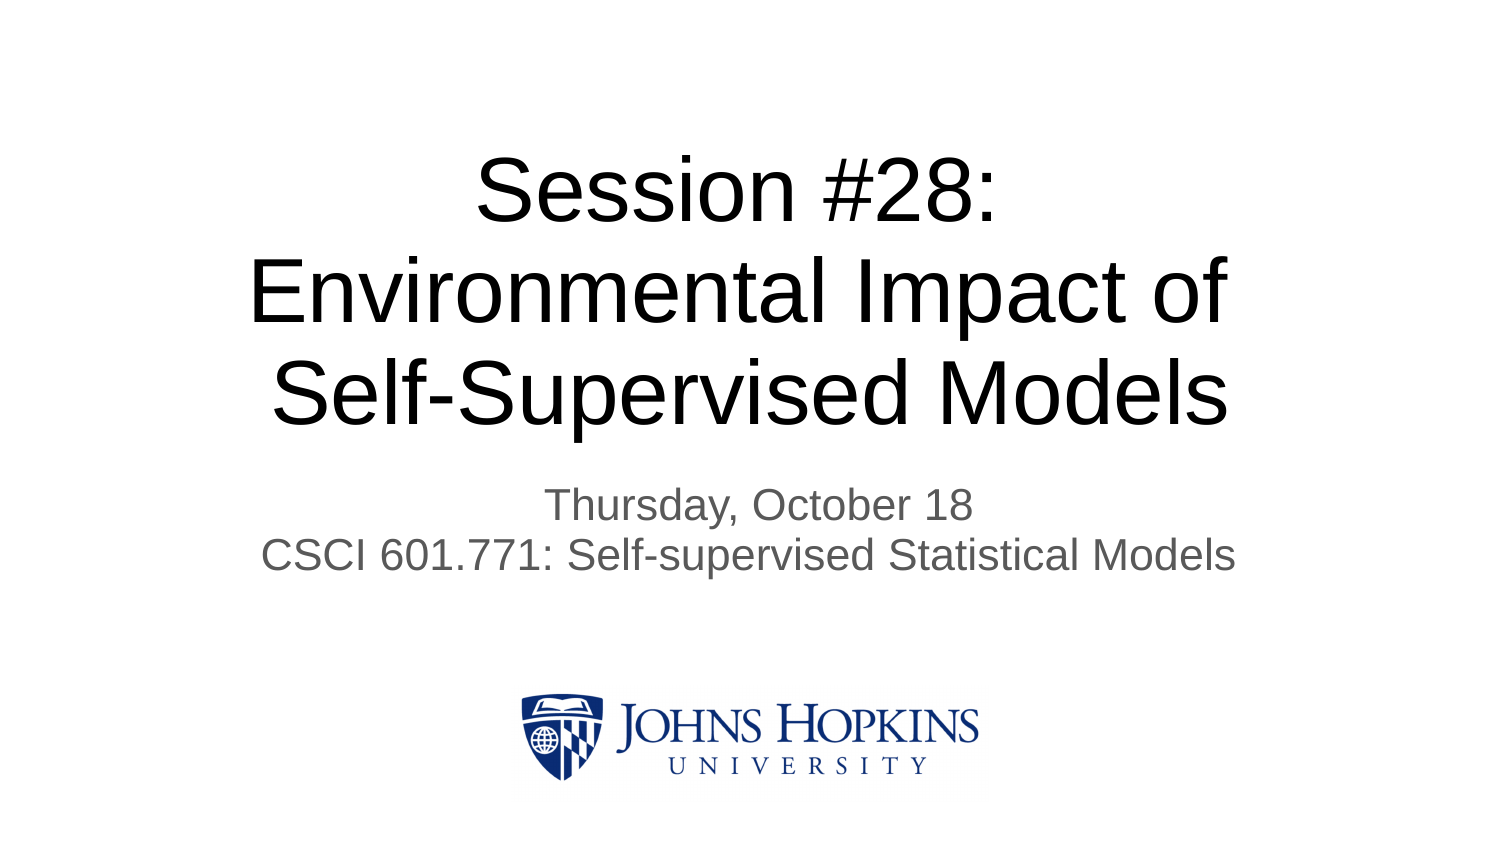

# Session #28:  Environmental Impact of Self-Supervised Models
Thursday, October 18
CSCI 601.771: Self-supervised Statistical Models